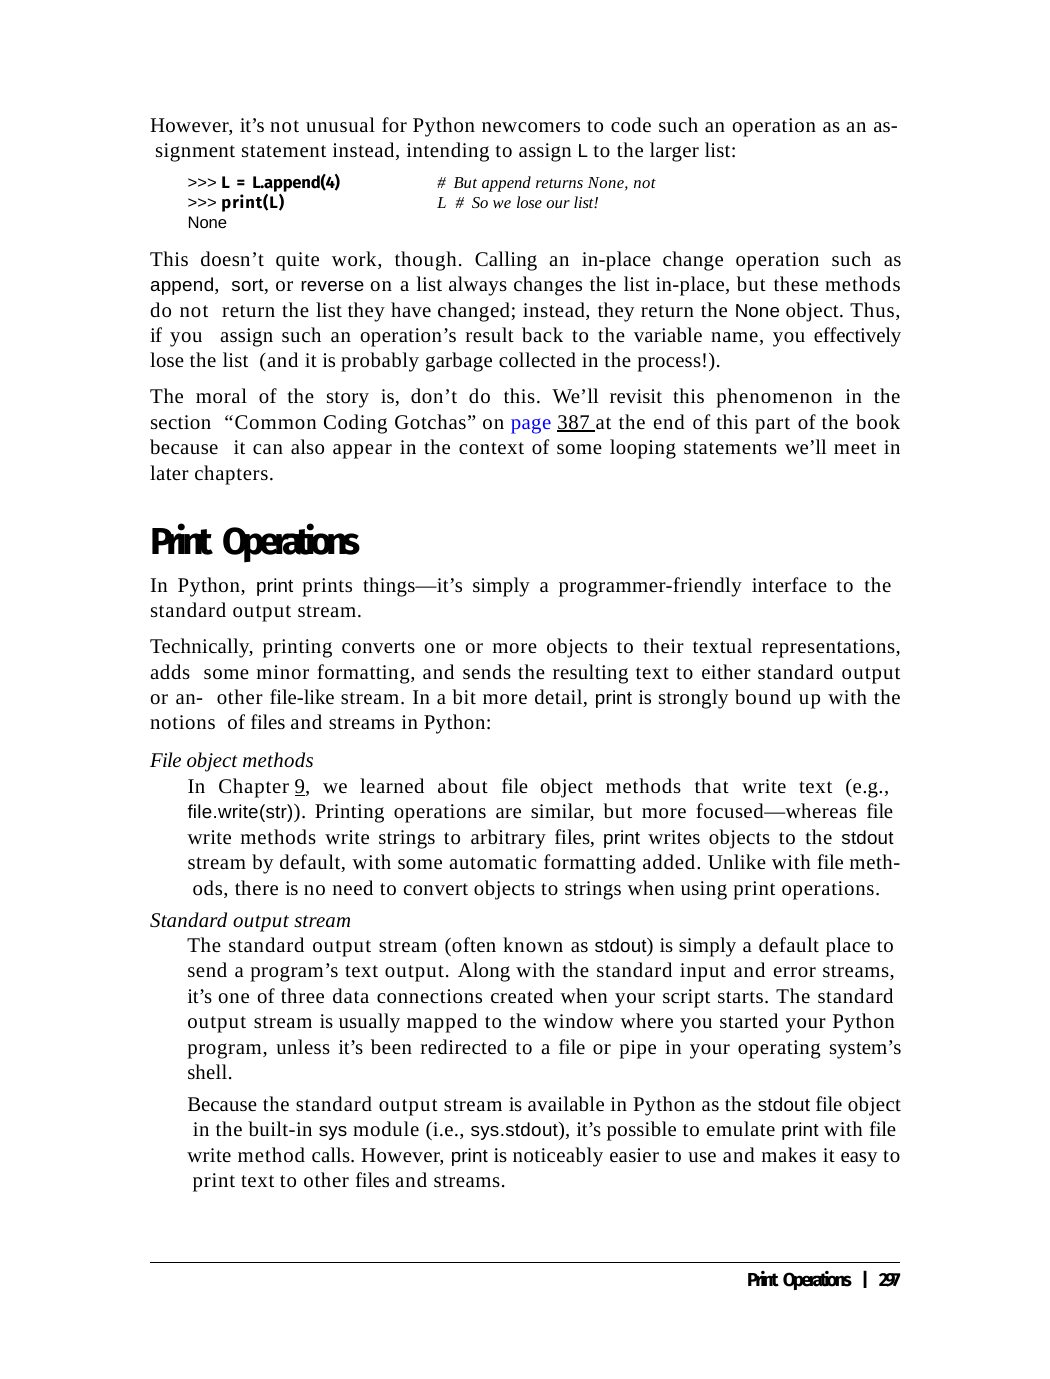

However, it’s not unusual for Python newcomers to code such an operation as an as-  signment statement instead, intending to assign L to the larger list:
>>> L = L.append(4)
>>> print(L)
None
# But append returns None, not L  # So we lose our list!
This doesn’t quite work, though. Calling an in-place change operation such as append,  sort, or reverse on a list always changes the list in-place, but these methods do not  return the list they have changed; instead, they return the None object. Thus, if you  assign such an operation’s result back to the variable name, you effectively lose the list  (and it is probably garbage collected in the process!).
The moral of the story is, don’t do this. We’ll revisit this phenomenon in the section  “Common Coding Gotchas” on page 387 at the end of this part of the book because  it can also appear in the context of some looping statements we’ll meet in later chapters.

Print Operations
In Python, print prints things—it’s simply a programmer-friendly interface to the  standard output stream.
Technically, printing converts one or more objects to their textual representations, adds  some minor formatting, and sends the resulting text to either standard output or an-  other file-like stream. In a bit more detail, print is strongly bound up with the notions  of files and streams in Python:
File object methods
In Chapter 9, we learned about file object methods that write text (e.g.,  file.write(str)). Printing operations are similar, but more focused—whereas file  write methods write strings to arbitrary files, print writes objects to the stdout  stream by default, with some automatic formatting added. Unlike with file meth-  ods, there is no need to convert objects to strings when using print operations.
Standard output stream
The standard output stream (often known as stdout) is simply a default place to  send a program’s text output. Along with the standard input and error streams,  it’s one of three data connections created when your script starts. The standard  output stream is usually mapped to the window where you started your Python  program, unless it’s been redirected to a file or pipe in your operating system’s shell.
Because the standard output stream is available in Python as the stdout file object  in the built-in sys module (i.e., sys.stdout), it’s possible to emulate print with file  write method calls. However, print is noticeably easier to use and makes it easy to  print text to other files and streams.

Print Operations  |  297